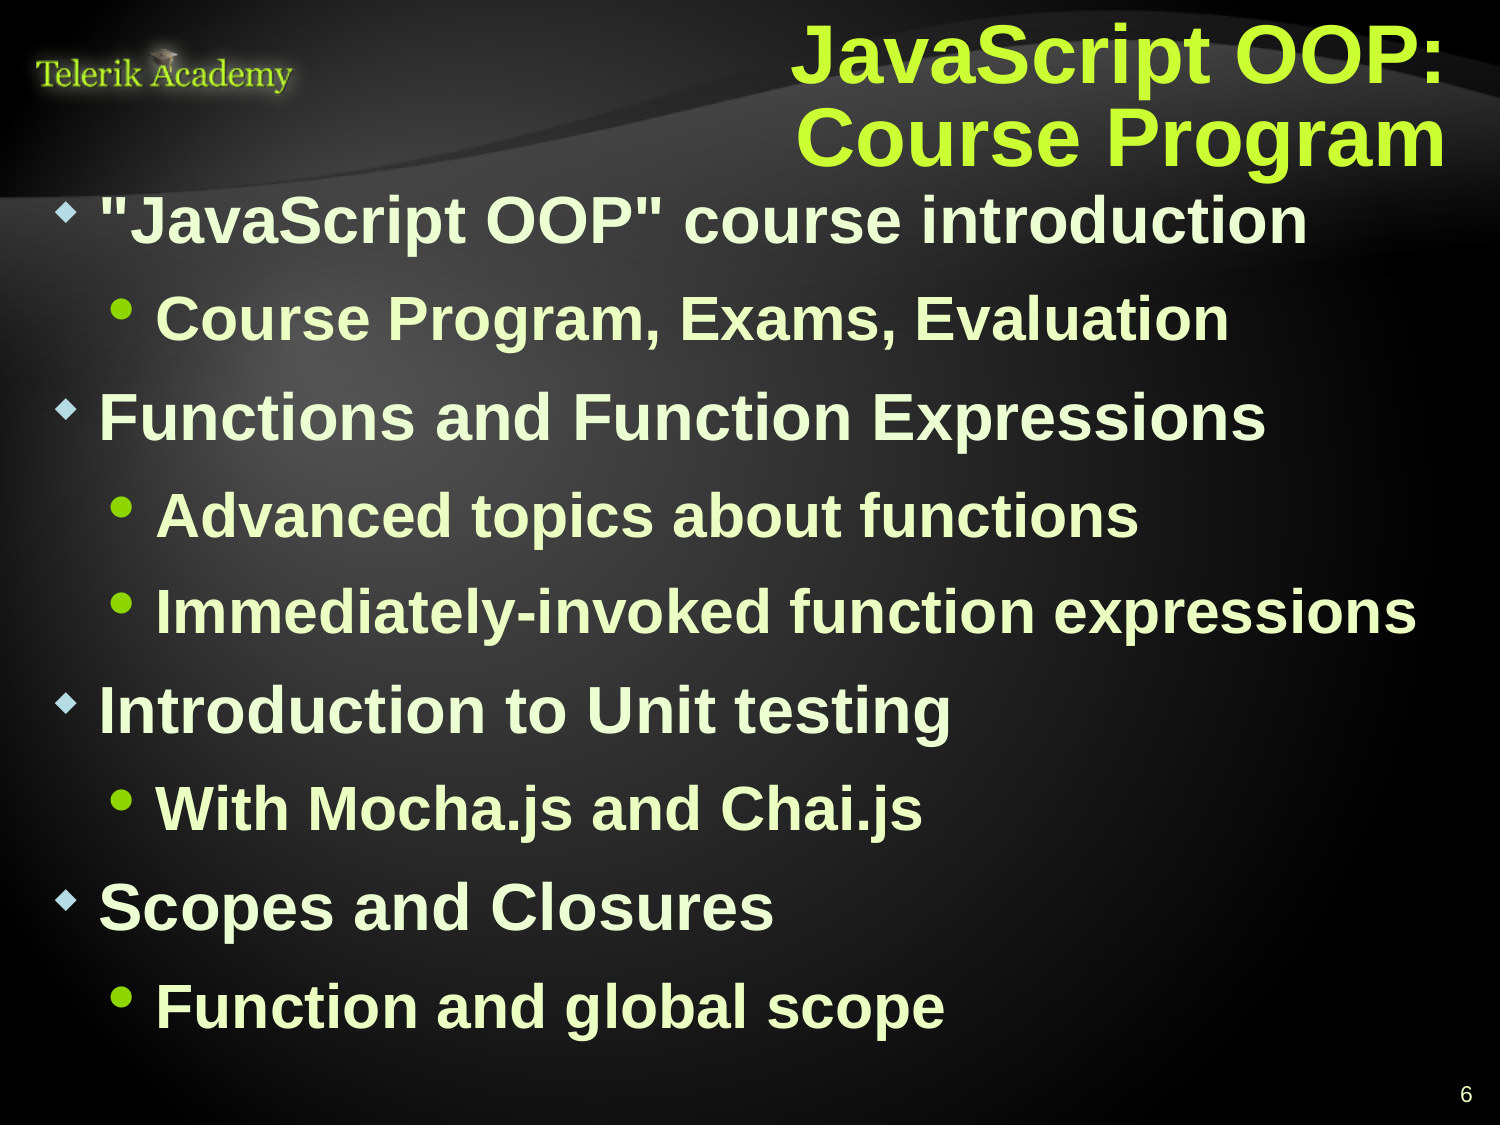

# JavaScript OOP: Course Program
"JavaScript OOP" course introduction
Course Program, Exams, Evaluation
Functions and Function Expressions
Advanced topics about functions
Immediately-invoked function expressions
Introduction to Unit testing
With Mocha.js and Chai.js
Scopes and Closures
Function and global scope
6